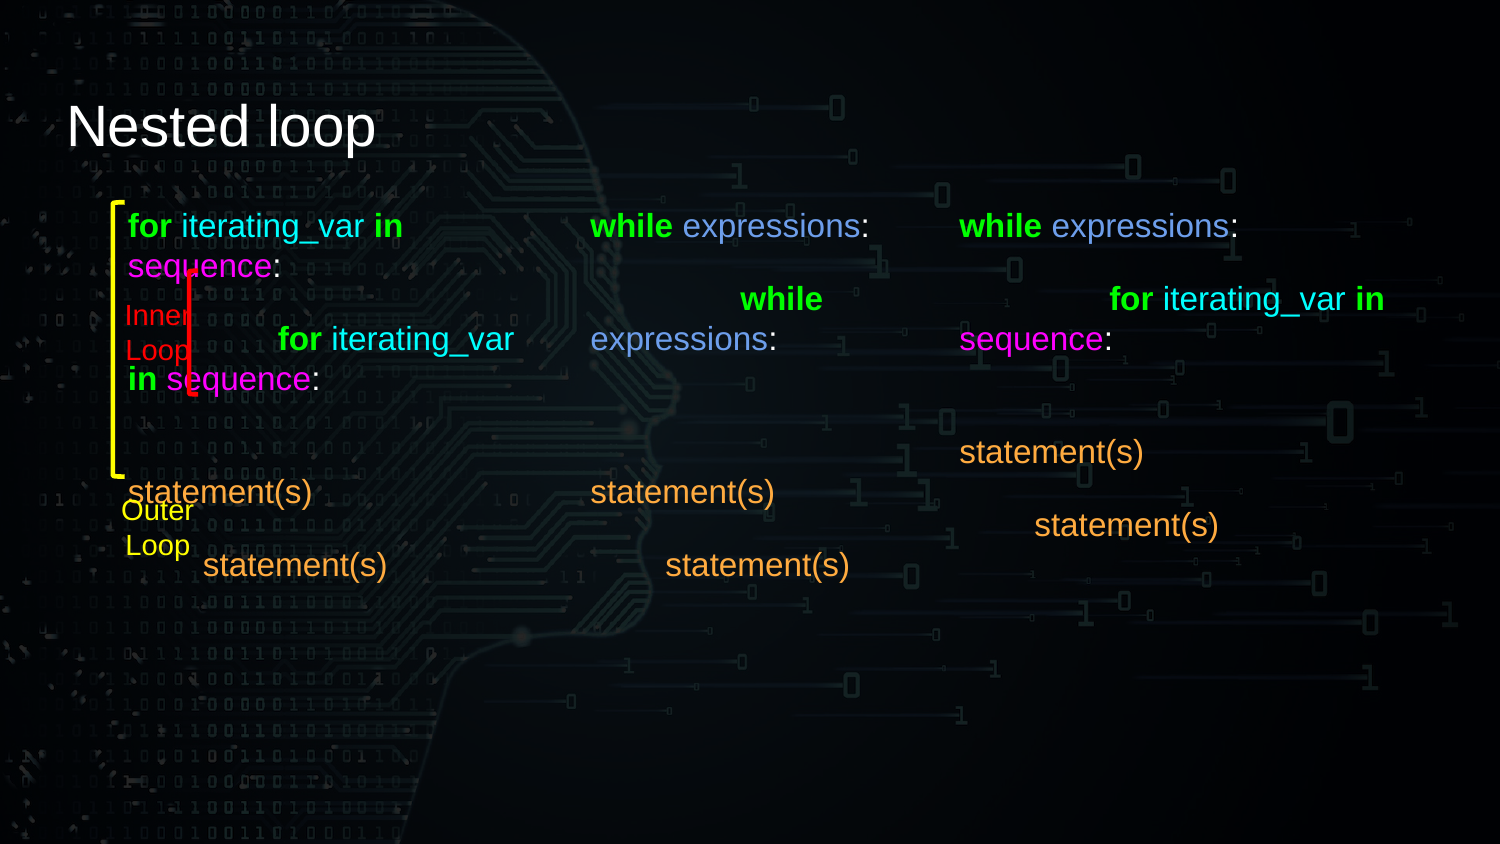

# Nested loop
for iterating_var in sequence:
	for iterating_var in sequence:
		statement(s)
statement(s)
while expressions:
	while expressions:
		statement(s)
statement(s)
while expressions:
	for iterating_var in sequence:
		statement(s)
statement(s)

Inner
Loop
Outer Loop